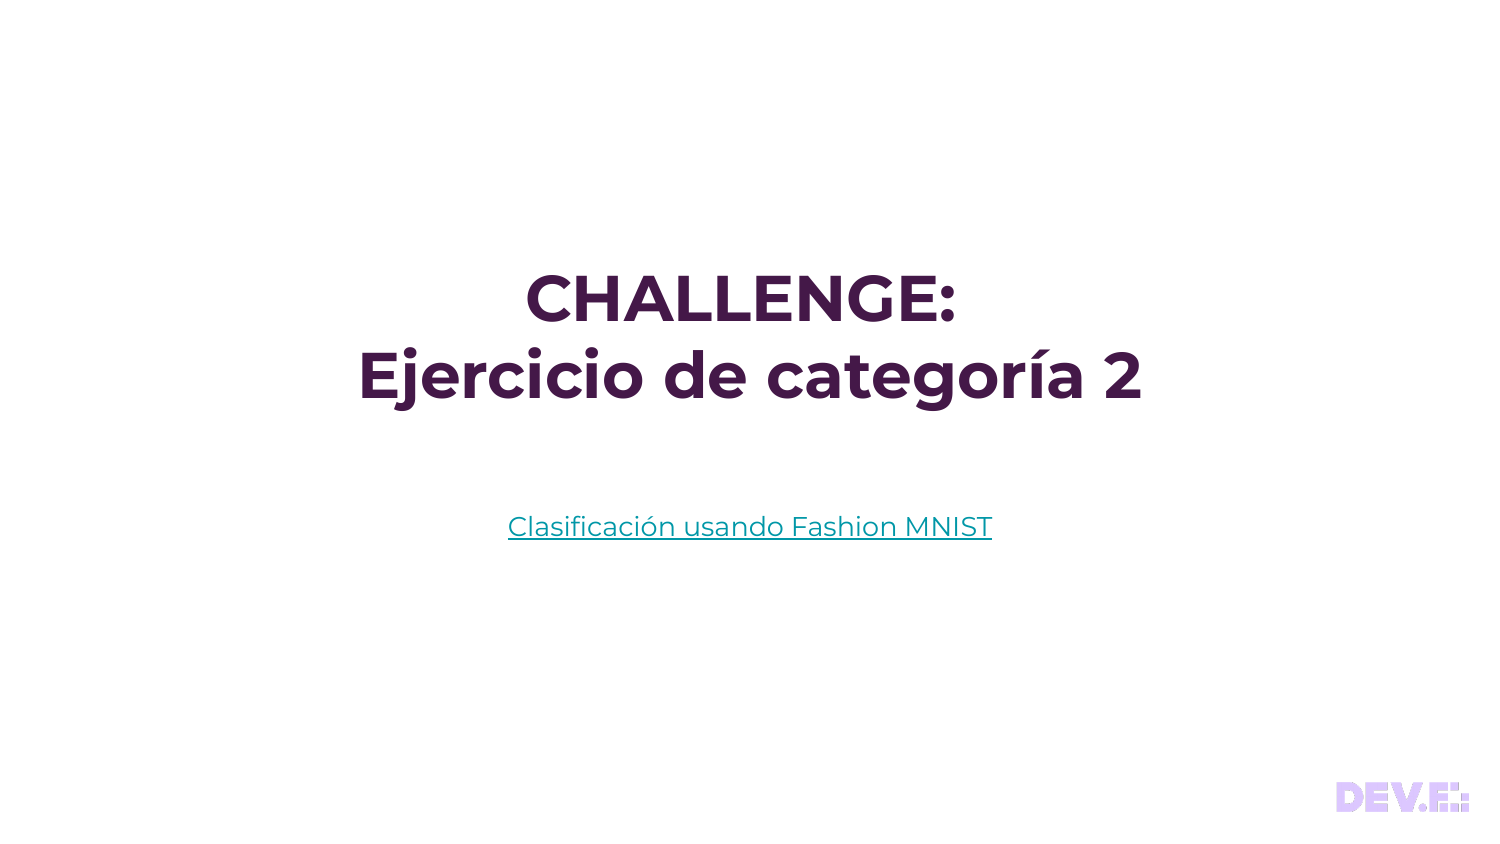

CHALLENGE:
Ejercicio de categoría 2
Clasificación usando Fashion MNIST